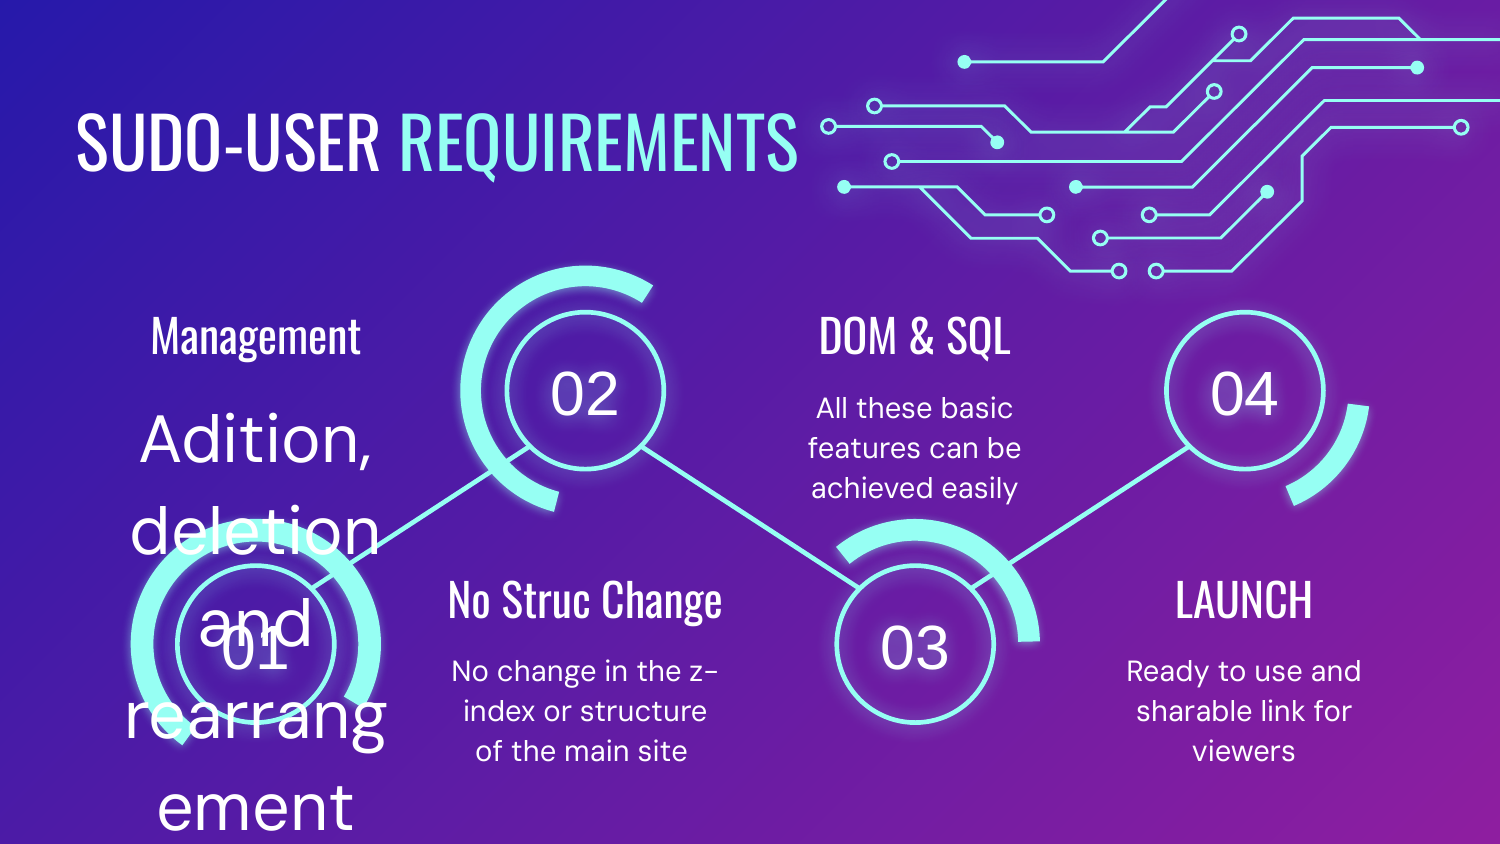

# SUDO-USER REQUIREMENTS

Management
DOM & SQL
02
04
Adition, deletion and rearrangement of content
All these basic features can be achieved easily

01
03
No Struc Change
LAUNCH
No change in the z-index or structure of the main site
Ready to use and sharable link for viewers